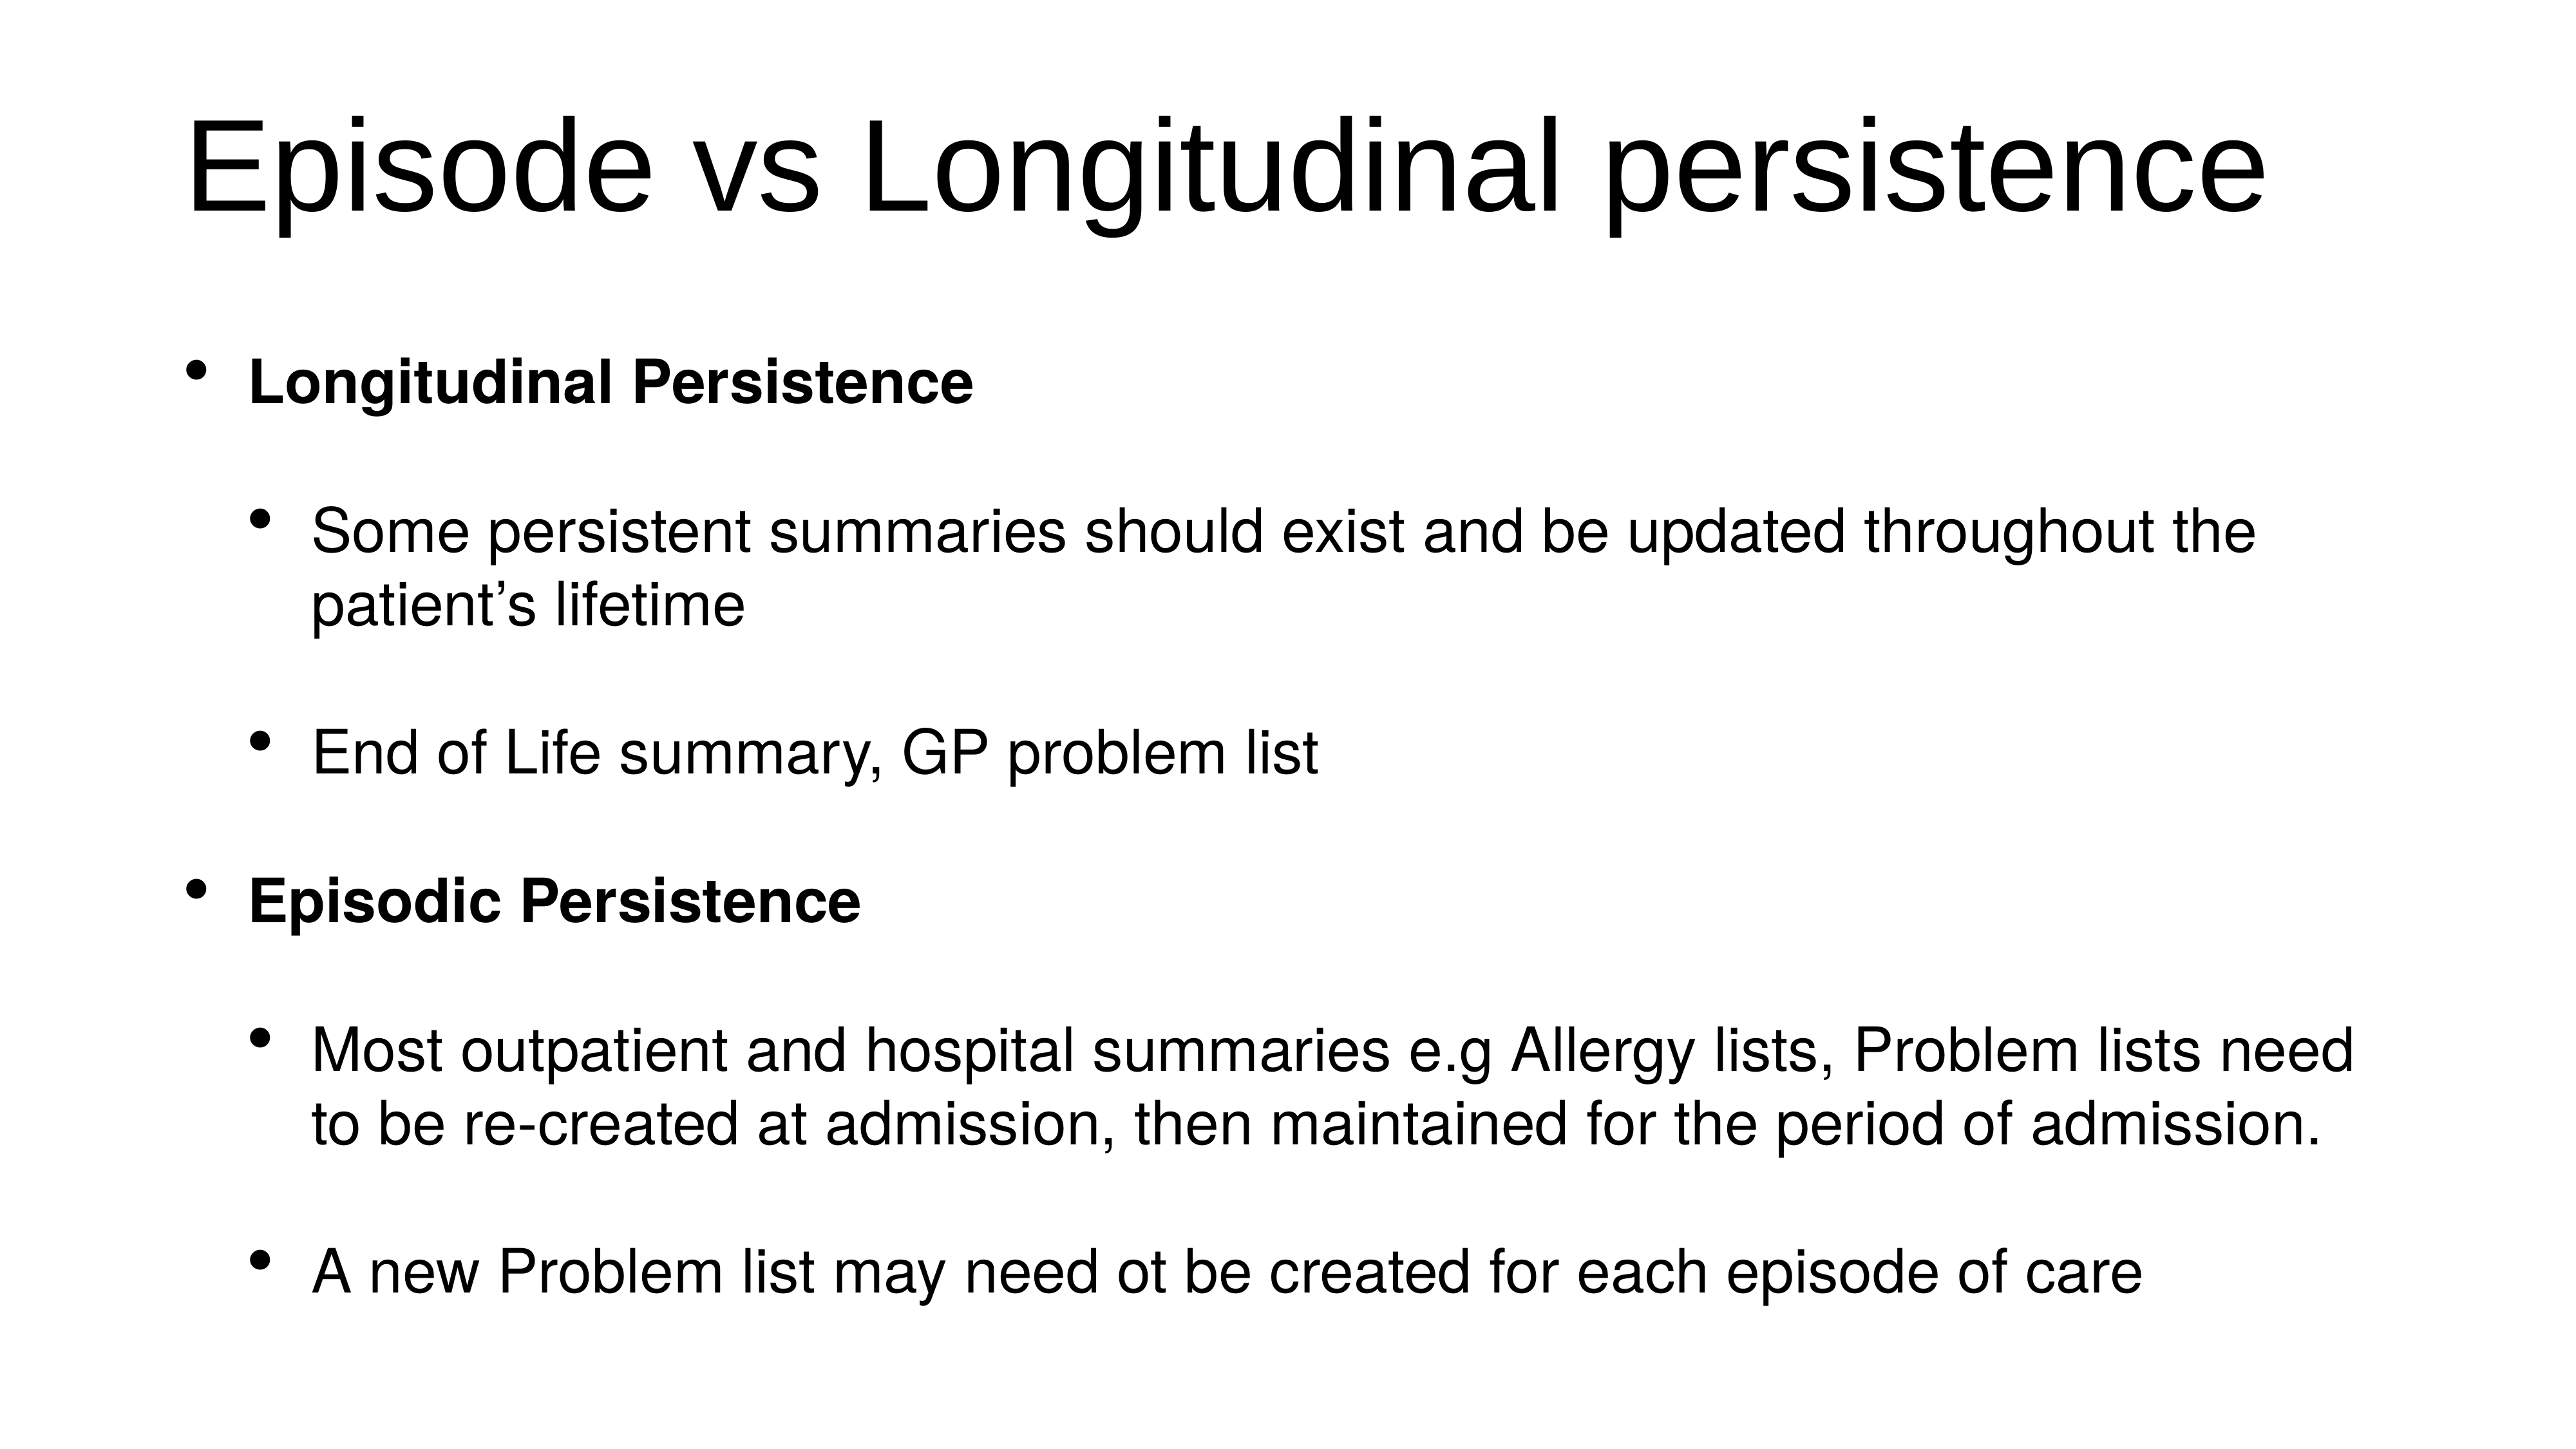

# Episode vs Longitudinal persistence
Longitudinal Persistence
Some persistent summaries should exist and be updated throughout the patient’s lifetime
End of Life summary, GP problem list
Episodic Persistence
Most outpatient and hospital summaries e.g Allergy lists, Problem lists need to be re-created at admission, then maintained for the period of admission.
A new Problem list may need ot be created for each episode of care